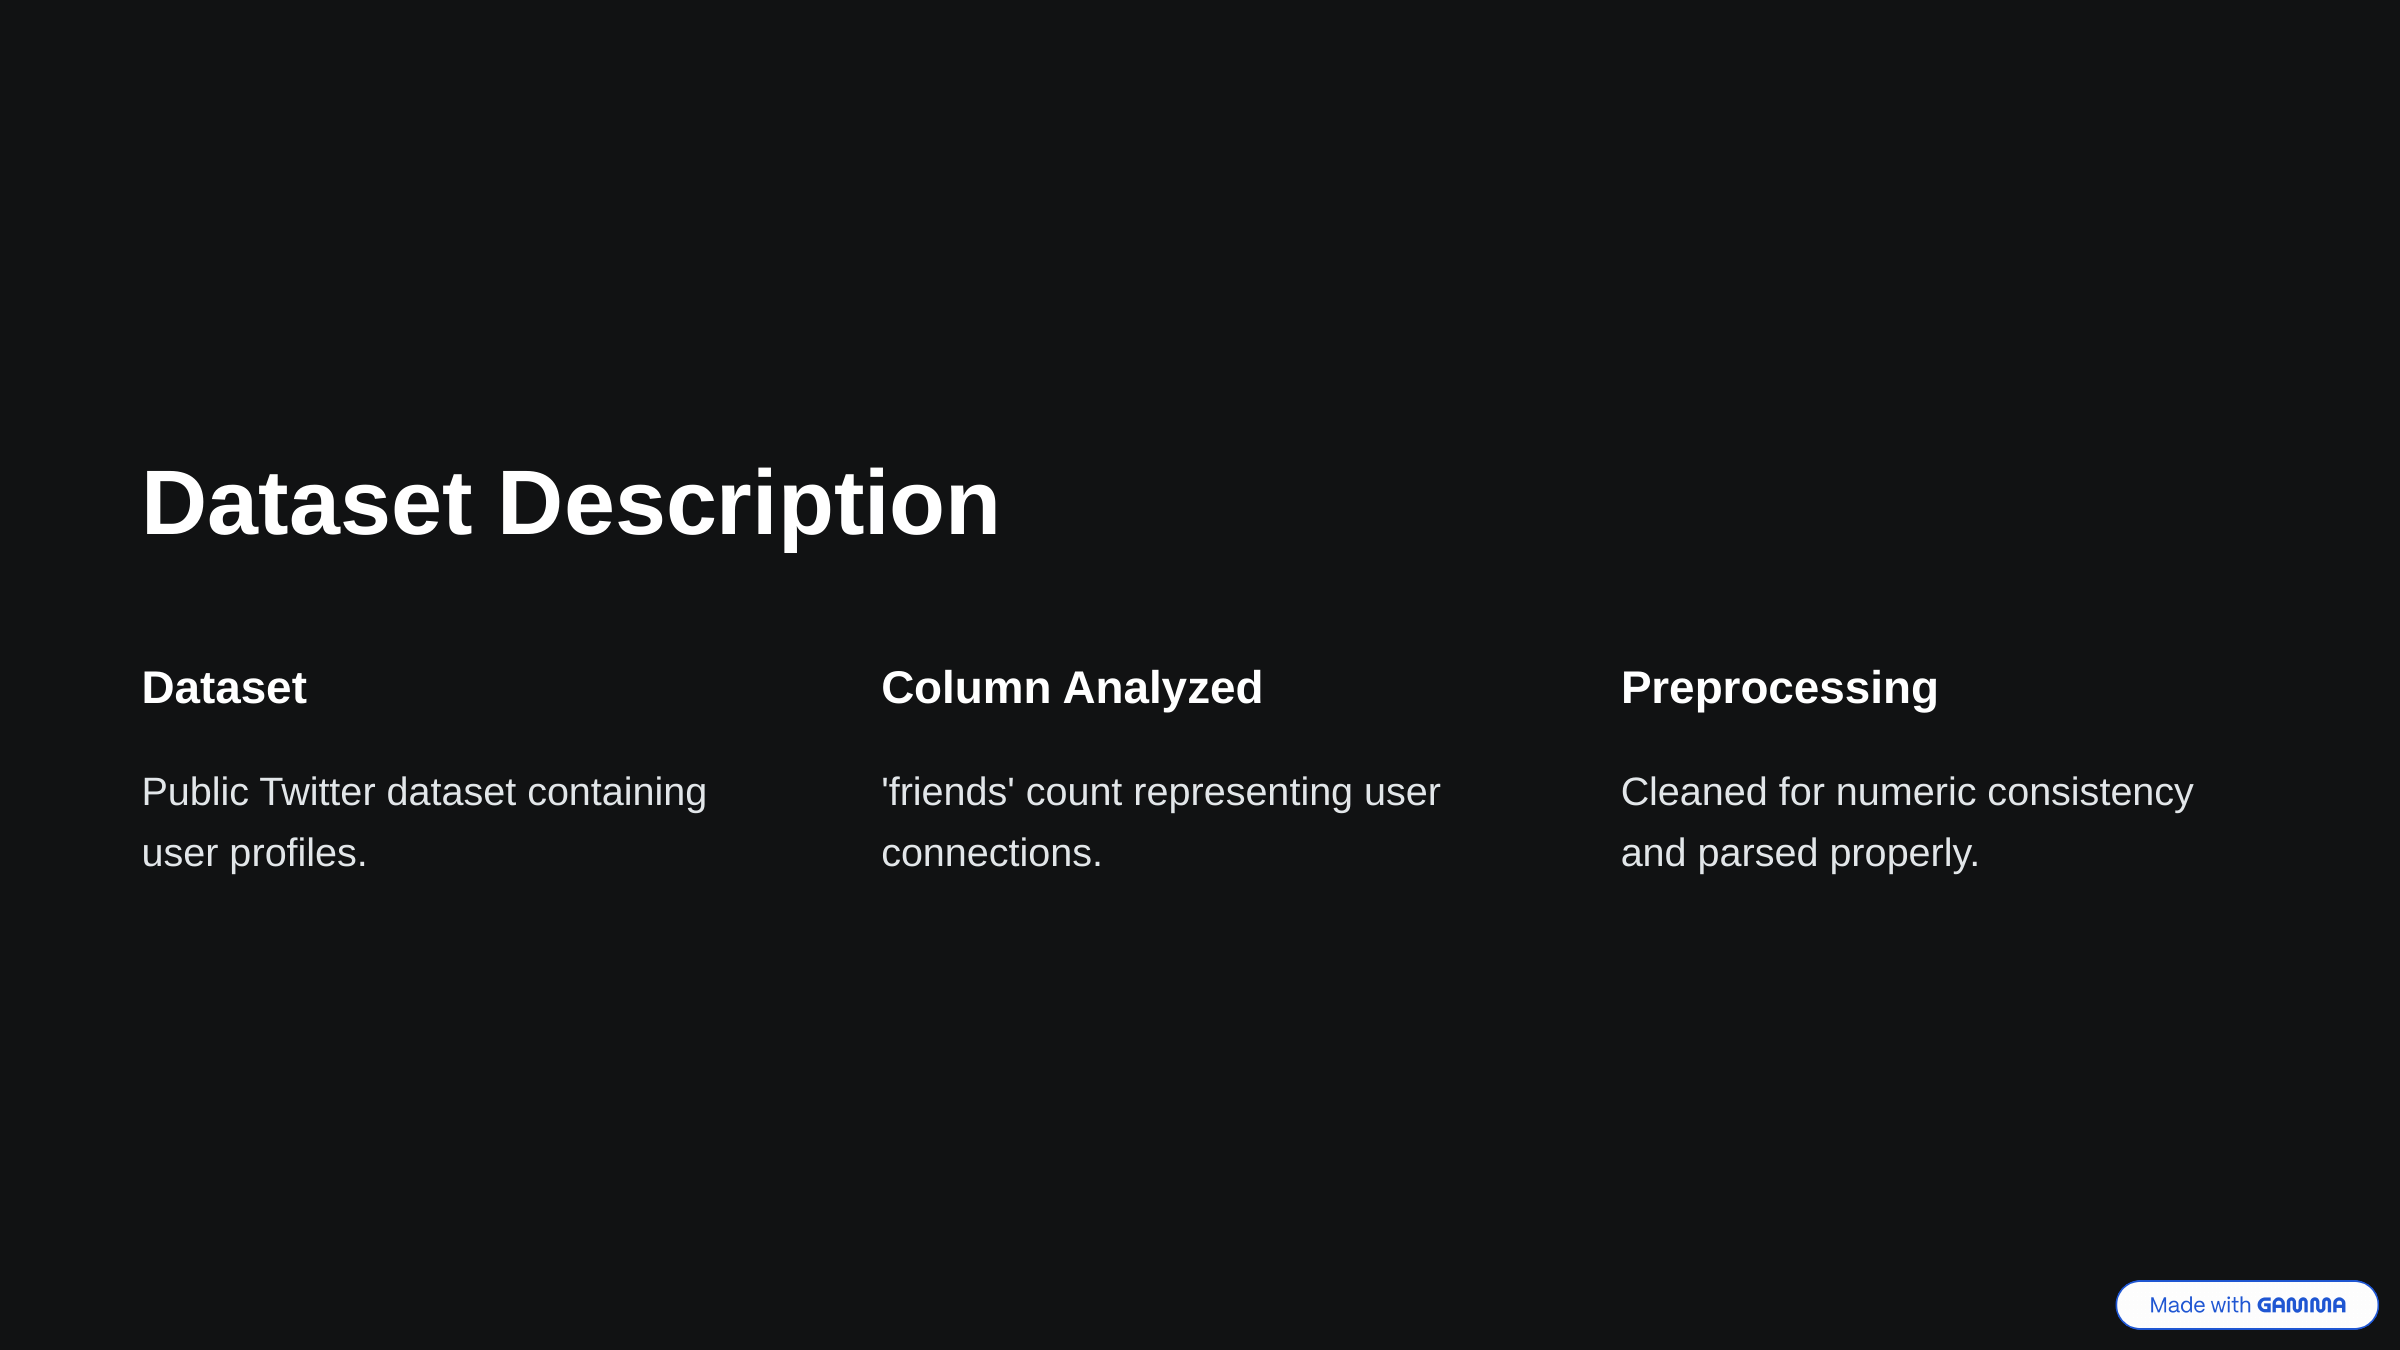

Dataset Description
Dataset
Column Analyzed
Preprocessing
Public Twitter dataset containing user profiles.
'friends' count representing user connections.
Cleaned for numeric consistency and parsed properly.